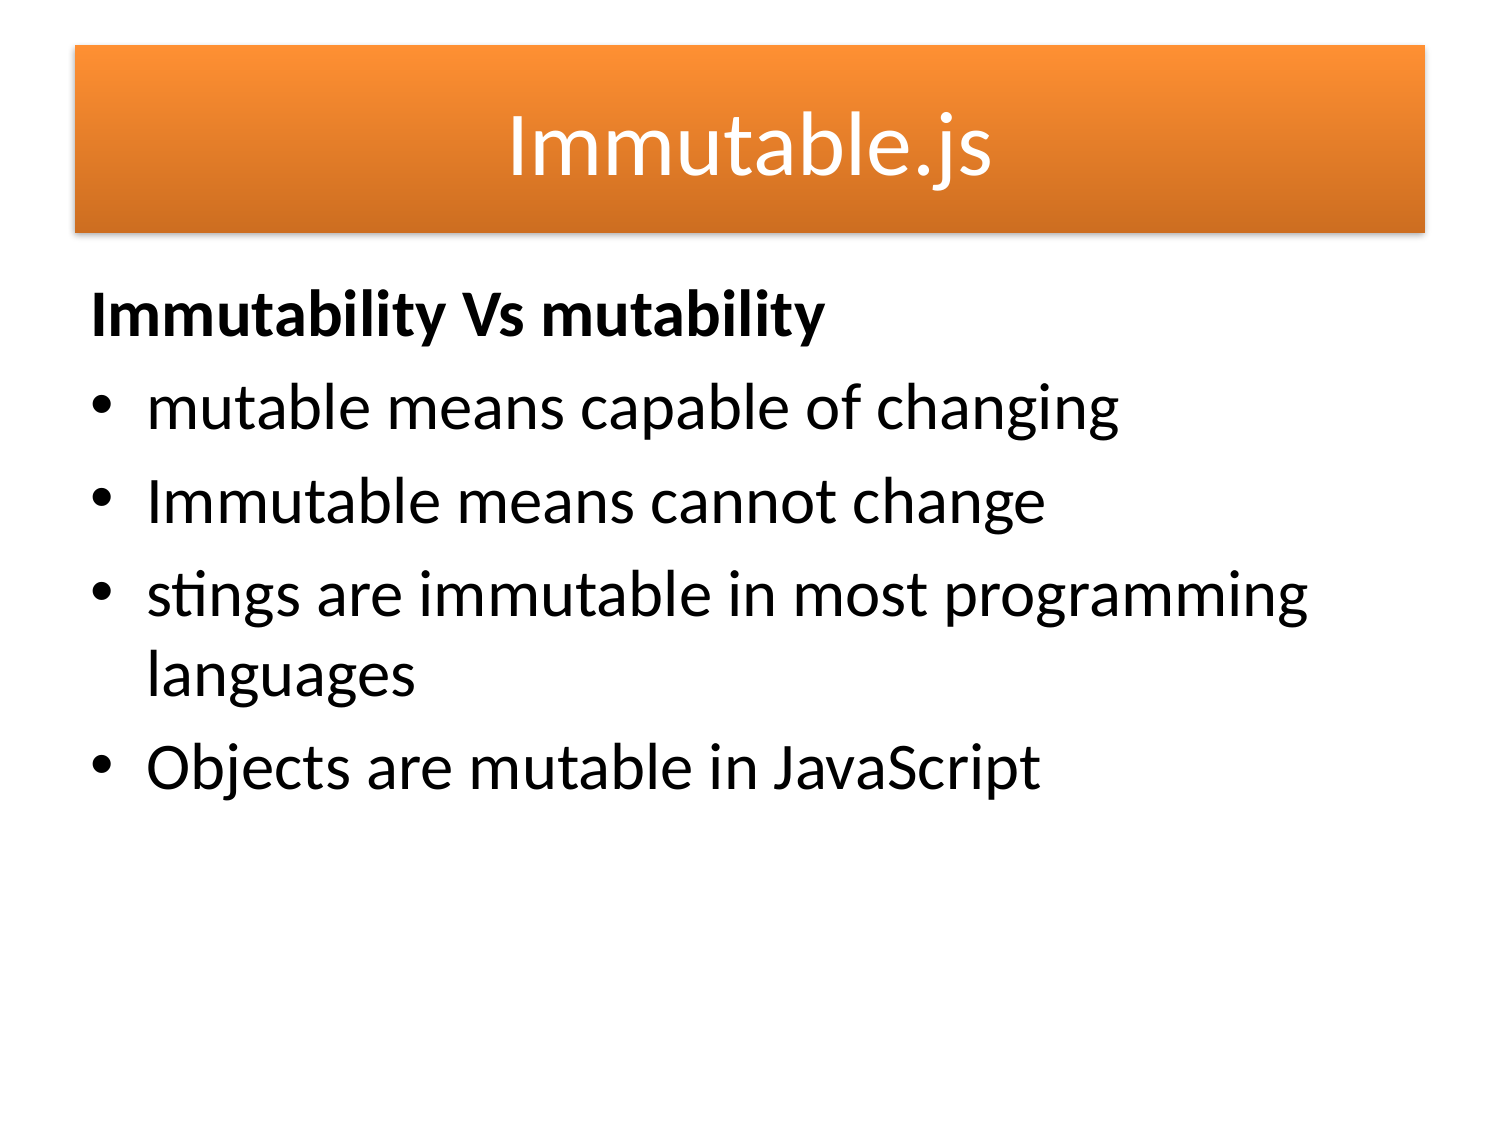

# Immutable.js
Immutability Vs mutability
mutable means capable of changing
Immutable means cannot change
stings are immutable in most programming languages
Objects are mutable in JavaScript